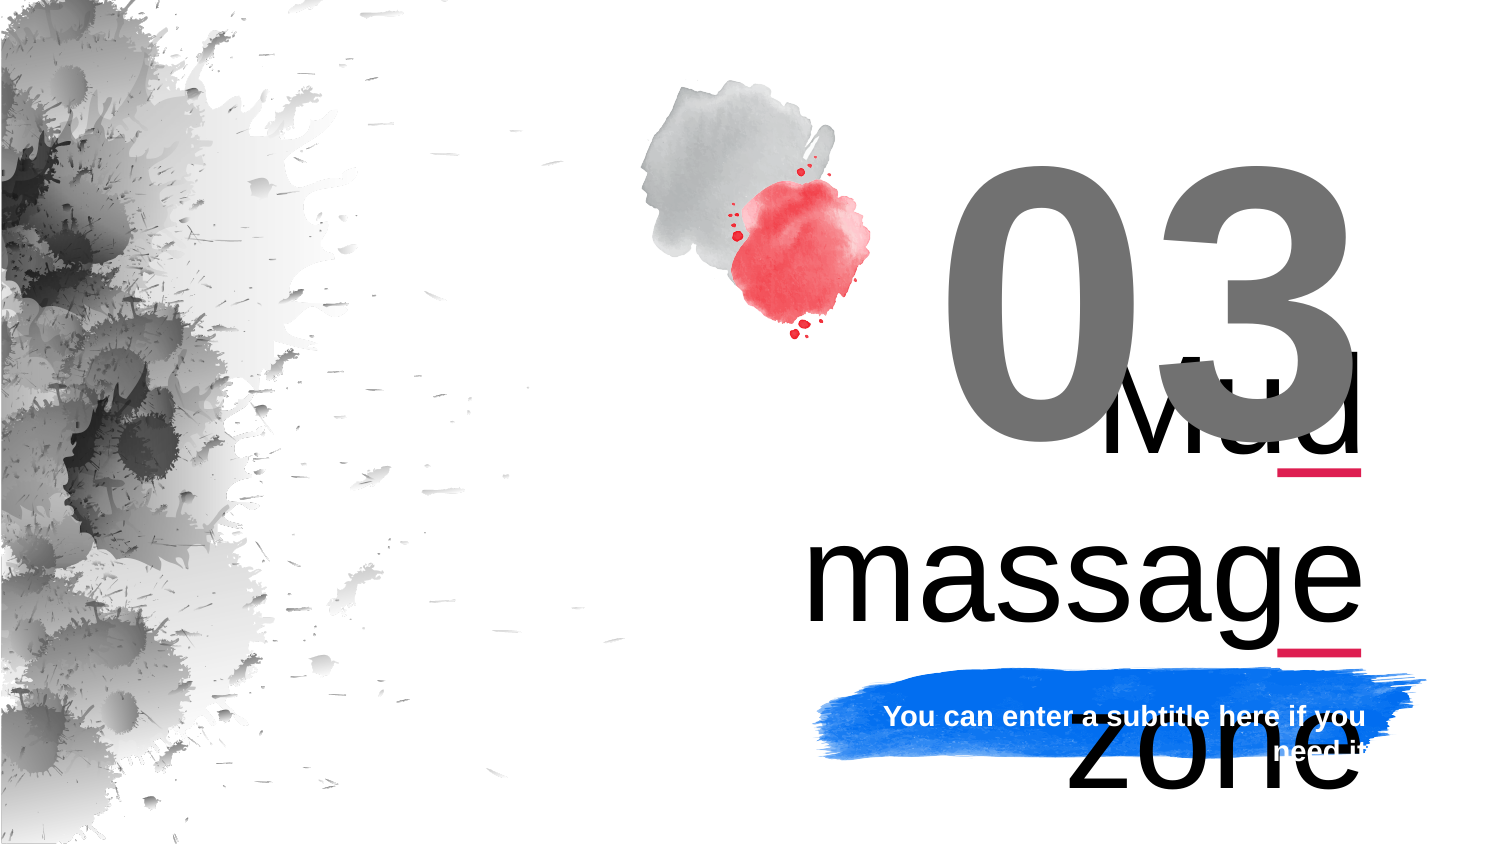

03

# Mud massage zone

You can enter a subtitle here if you need it